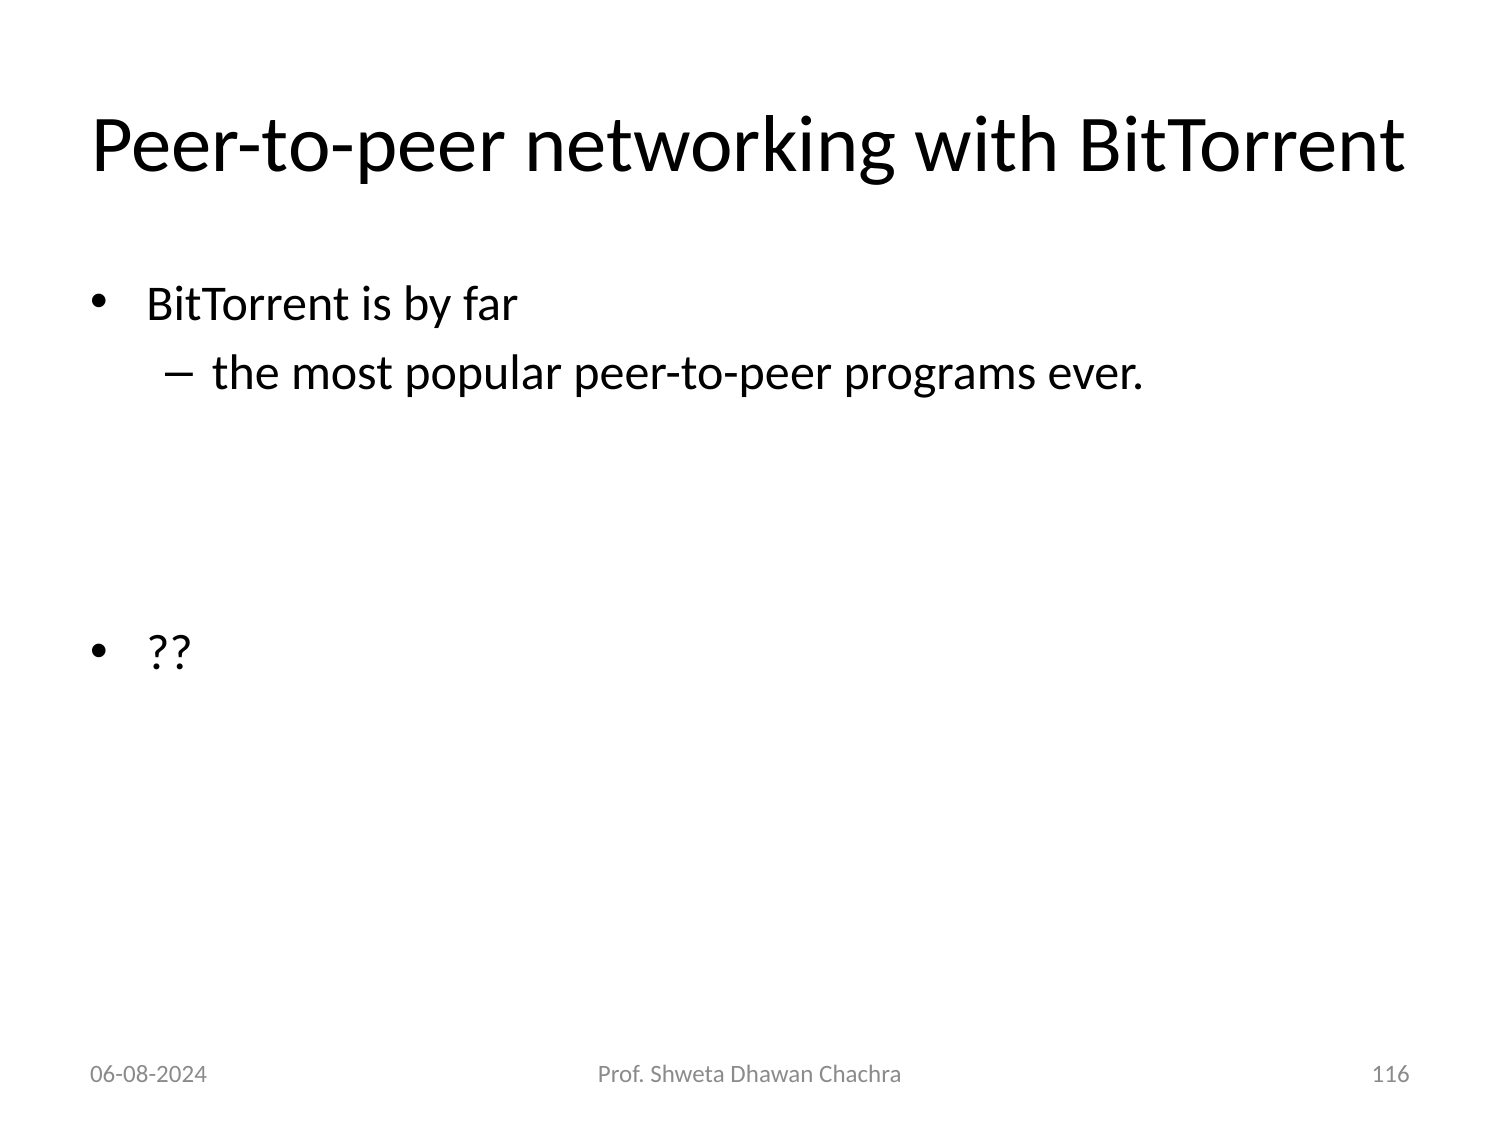

# Peer-to-peer networking with BitTorrent
BitTorrent is by far
the most popular peer-to-peer programs ever.

??
06-08-2024
Prof. Shweta Dhawan Chachra
116